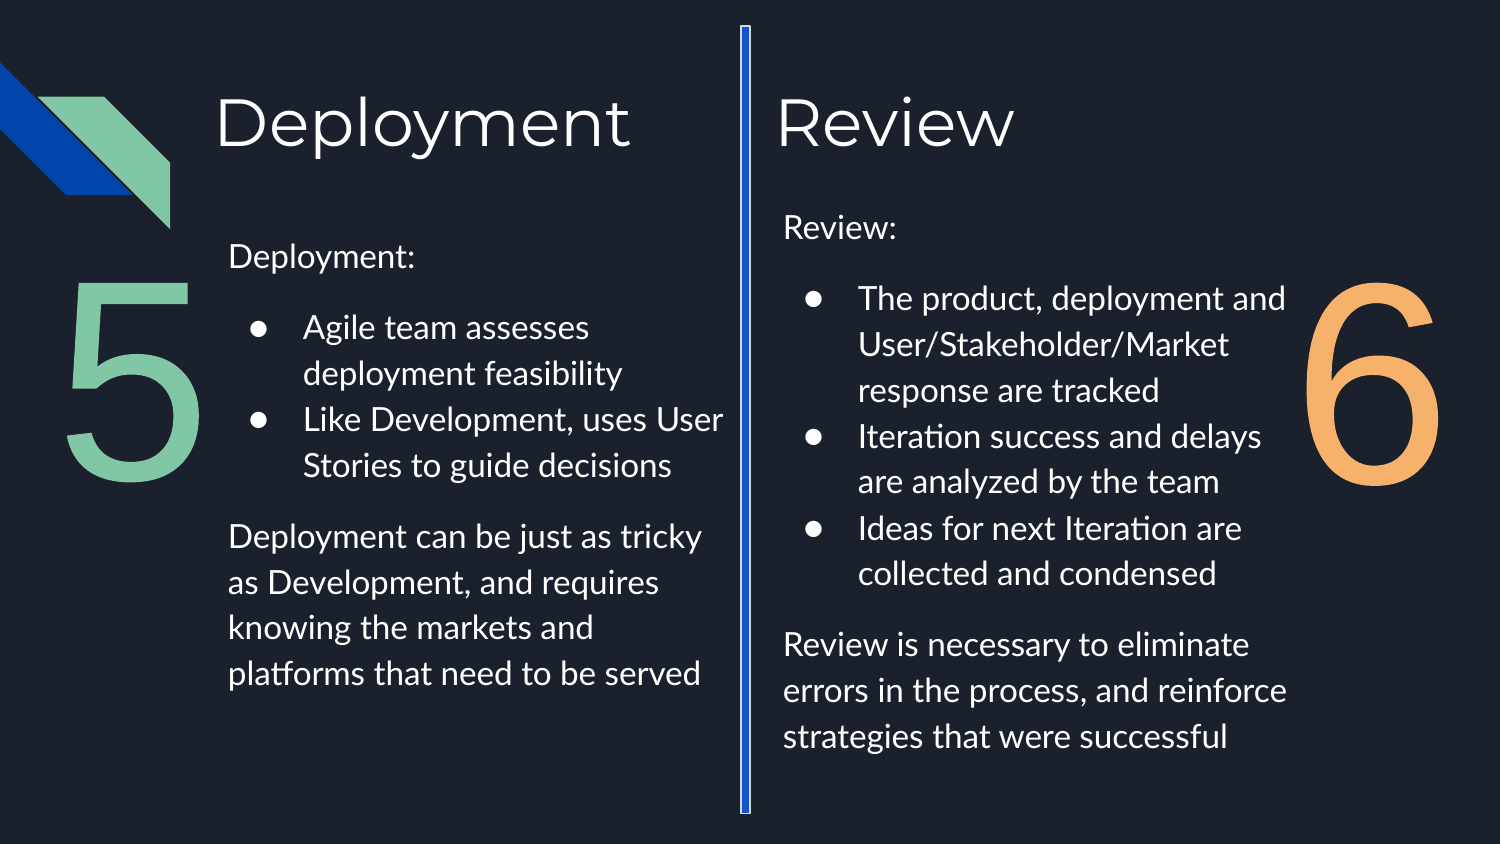

# Deployment
Review
Review:
The product, deployment and User/Stakeholder/Market response are tracked
Iteration success and delays are analyzed by the team
Ideas for next Iteration are collected and condensed
Review is necessary to eliminate errors in the process, and reinforce strategies that were successful
Deployment:
Agile team assesses deployment feasibility
Like Development, uses User Stories to guide decisions
Deployment can be just as tricky as Development, and requires knowing the markets and platforms that need to be served
5
6